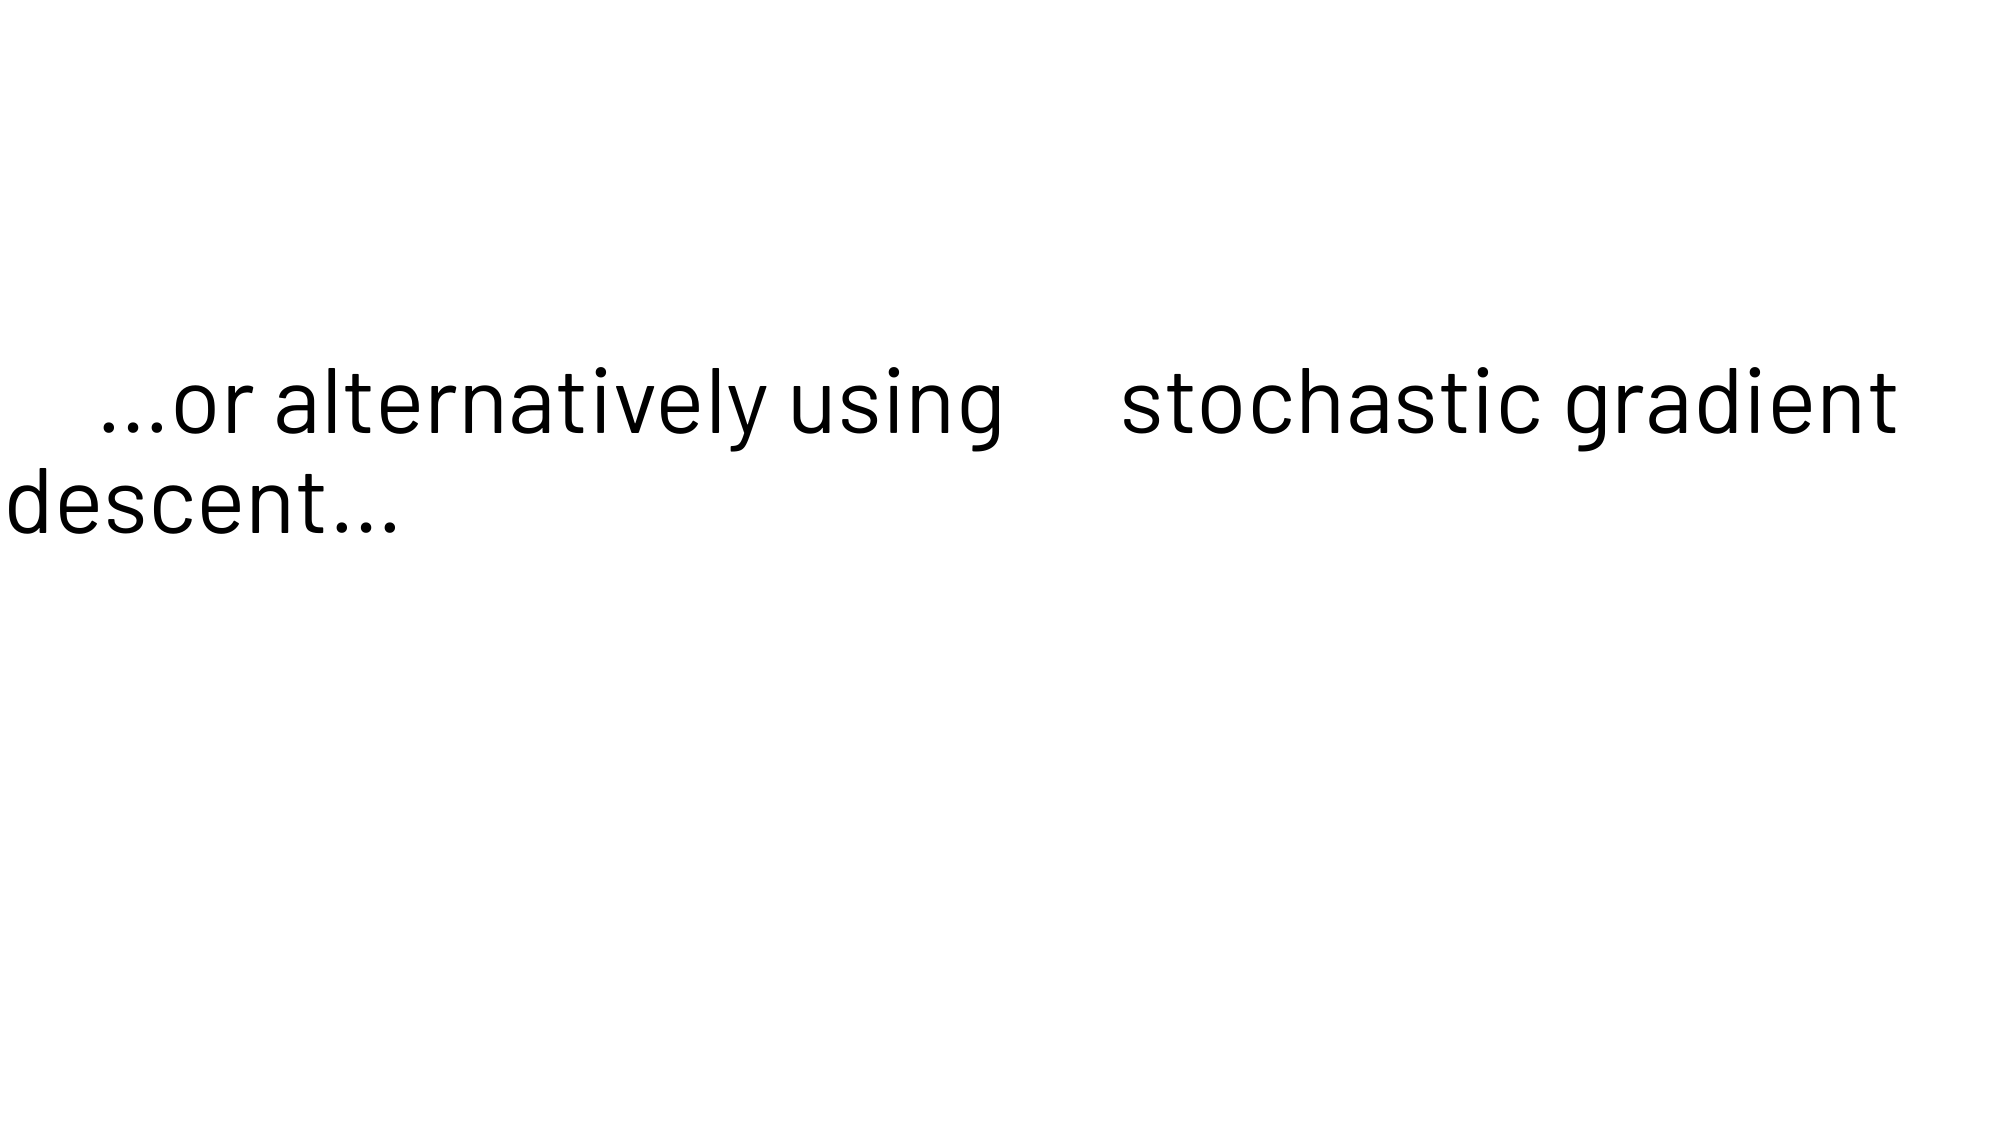

# …or alternatively using 	  	stochastic gradient descent…